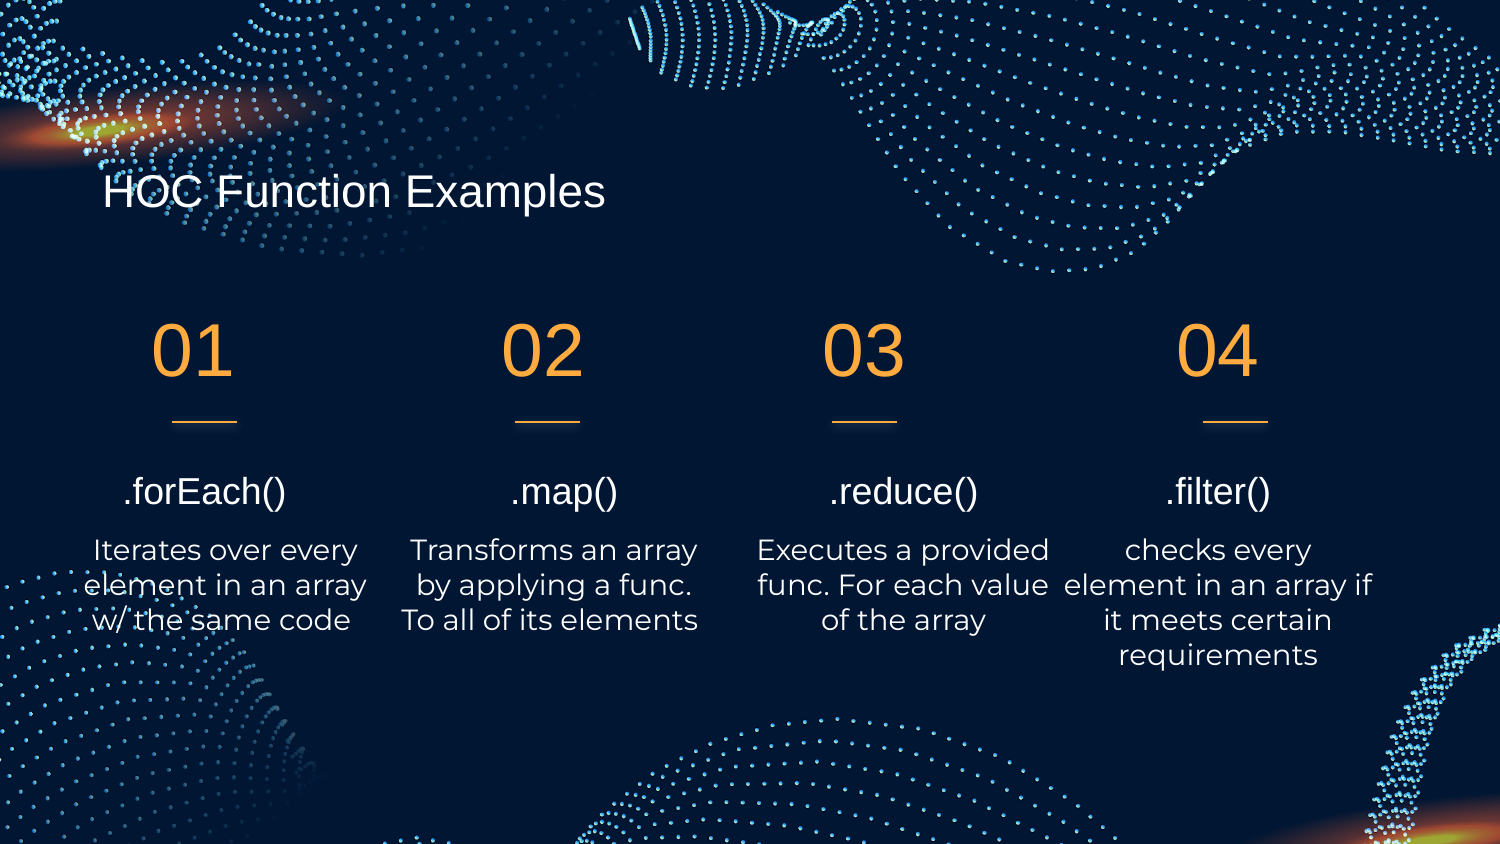

HOC Function Examples
01
02
03
04
.forEach()
# .map()
.reduce()
.filter()
Iterates over every element in an array w/ the same code
Transforms an array by applying a func. To all of its elements
Executes a provided func. For each value of the array
checks every element in an array if it meets certain requirements